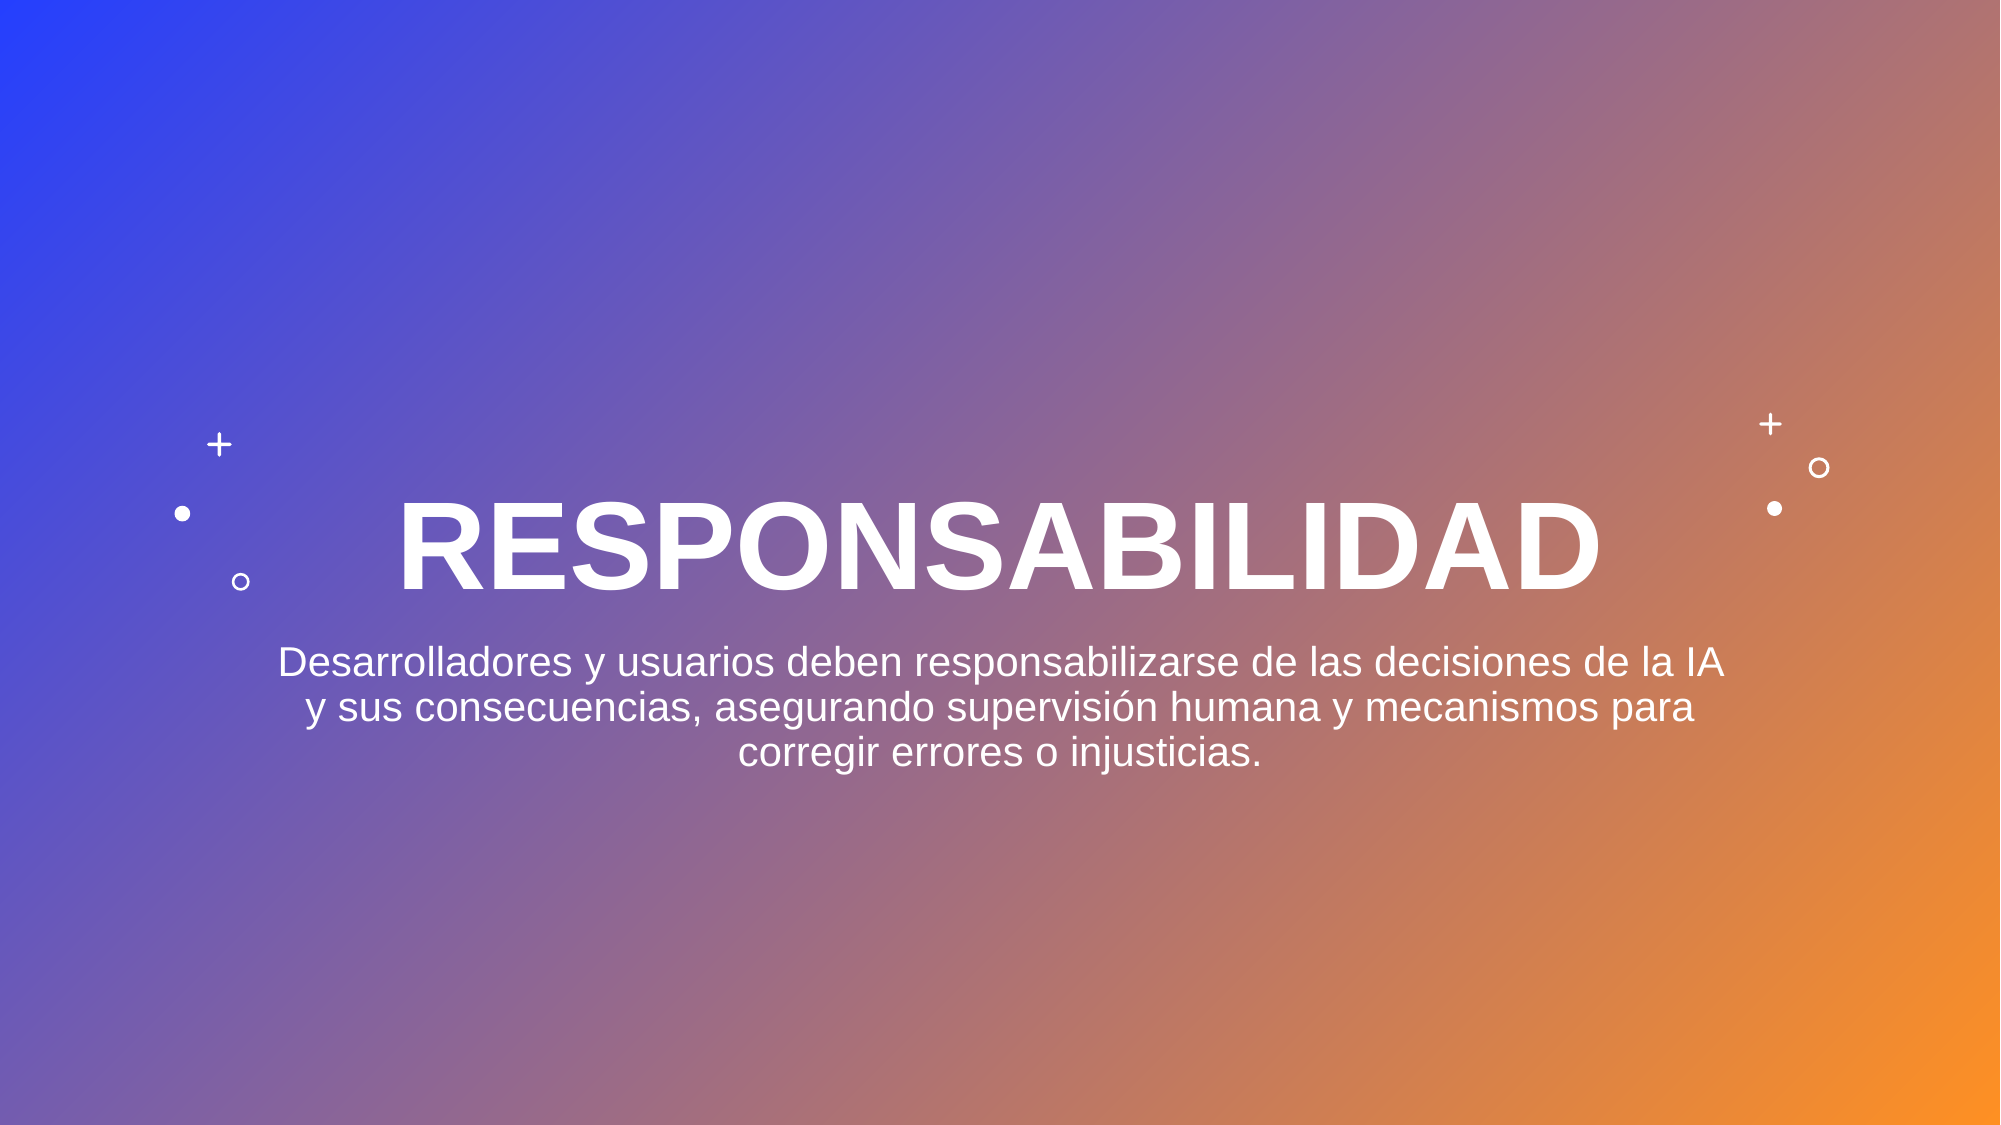

# Responsabilidad
Desarrolladores y usuarios deben responsabilizarse de las decisiones de la IA y sus consecuencias, asegurando supervisión humana y mecanismos para corregir errores o injusticias.